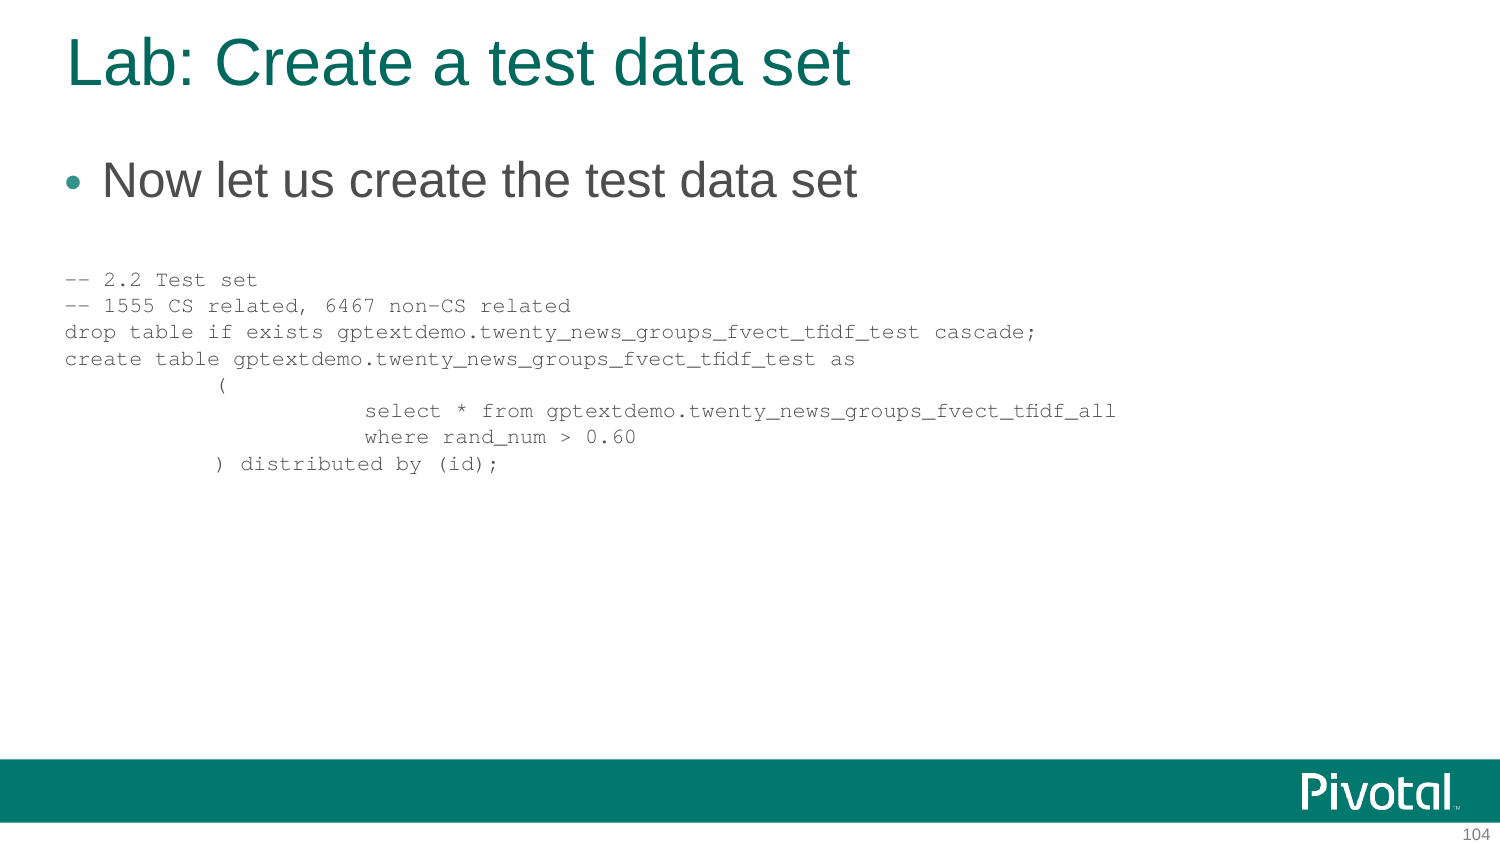

# Lab: Create a test data set
Now let us create the test data set

-- 2.2 Test set
-- 1555 CS related, 6467 non-CS related
drop table if exists gptextdemo.twenty_news_groups_fvect_tfidf_test cascade;
create table gptextdemo.twenty_news_groups_fvect_tfidf_test as
	(
		select * from gptextdemo.twenty_news_groups_fvect_tfidf_all
		where rand_num > 0.60
	) distributed by (id);